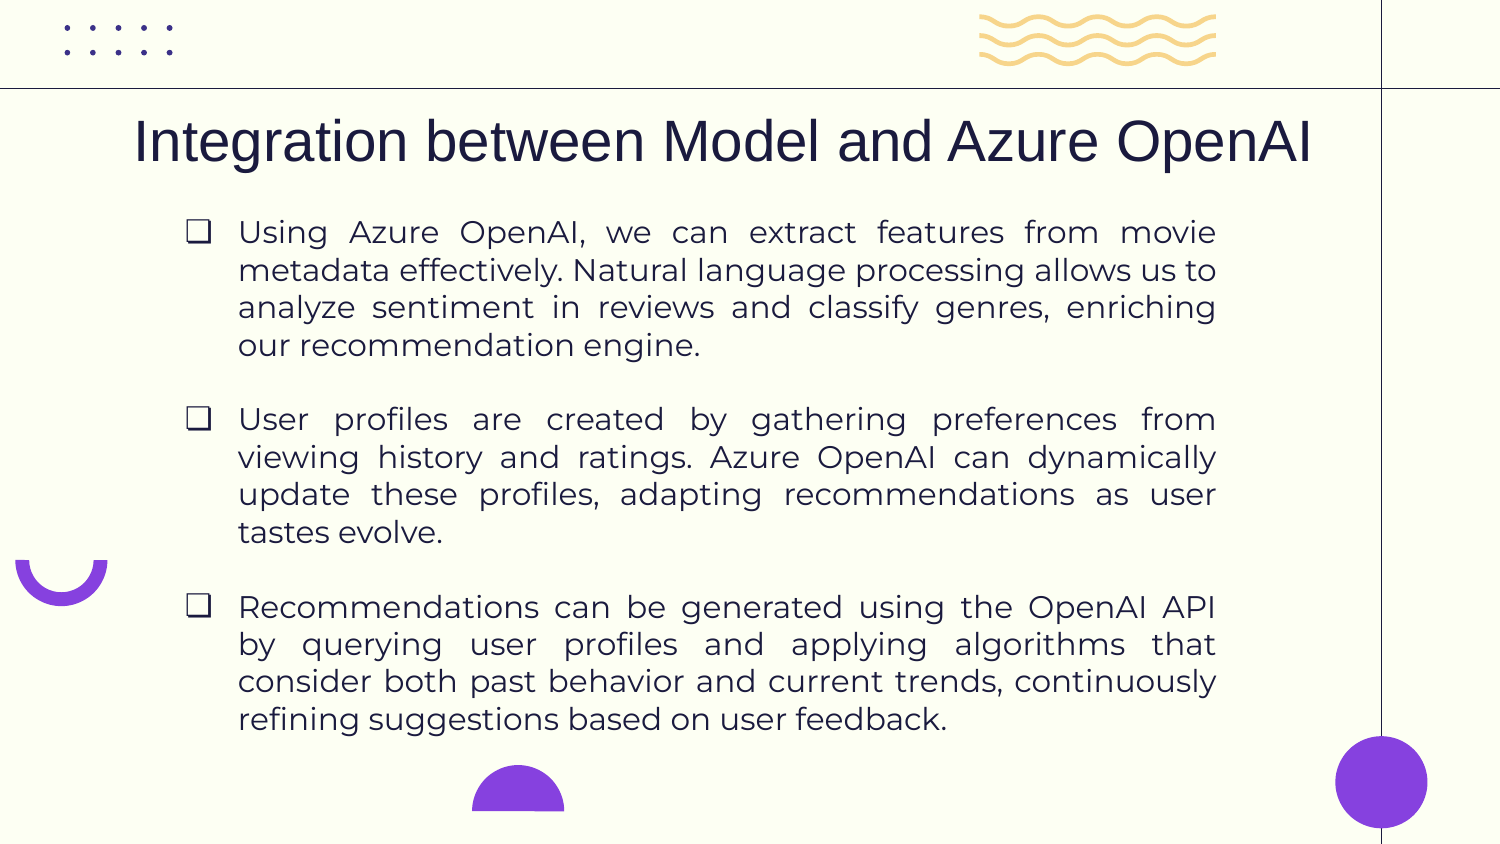

# Integration between Model and Azure OpenAI
Using Azure OpenAI, we can extract features from movie metadata effectively. Natural language processing allows us to analyze sentiment in reviews and classify genres, enriching our recommendation engine.

User profiles are created by gathering preferences from viewing history and ratings. Azure OpenAI can dynamically update these profiles, adapting recommendations as user tastes evolve.

Recommendations can be generated using the OpenAI API by querying user profiles and applying algorithms that consider both past behavior and current trends, continuously refining suggestions based on user feedback.